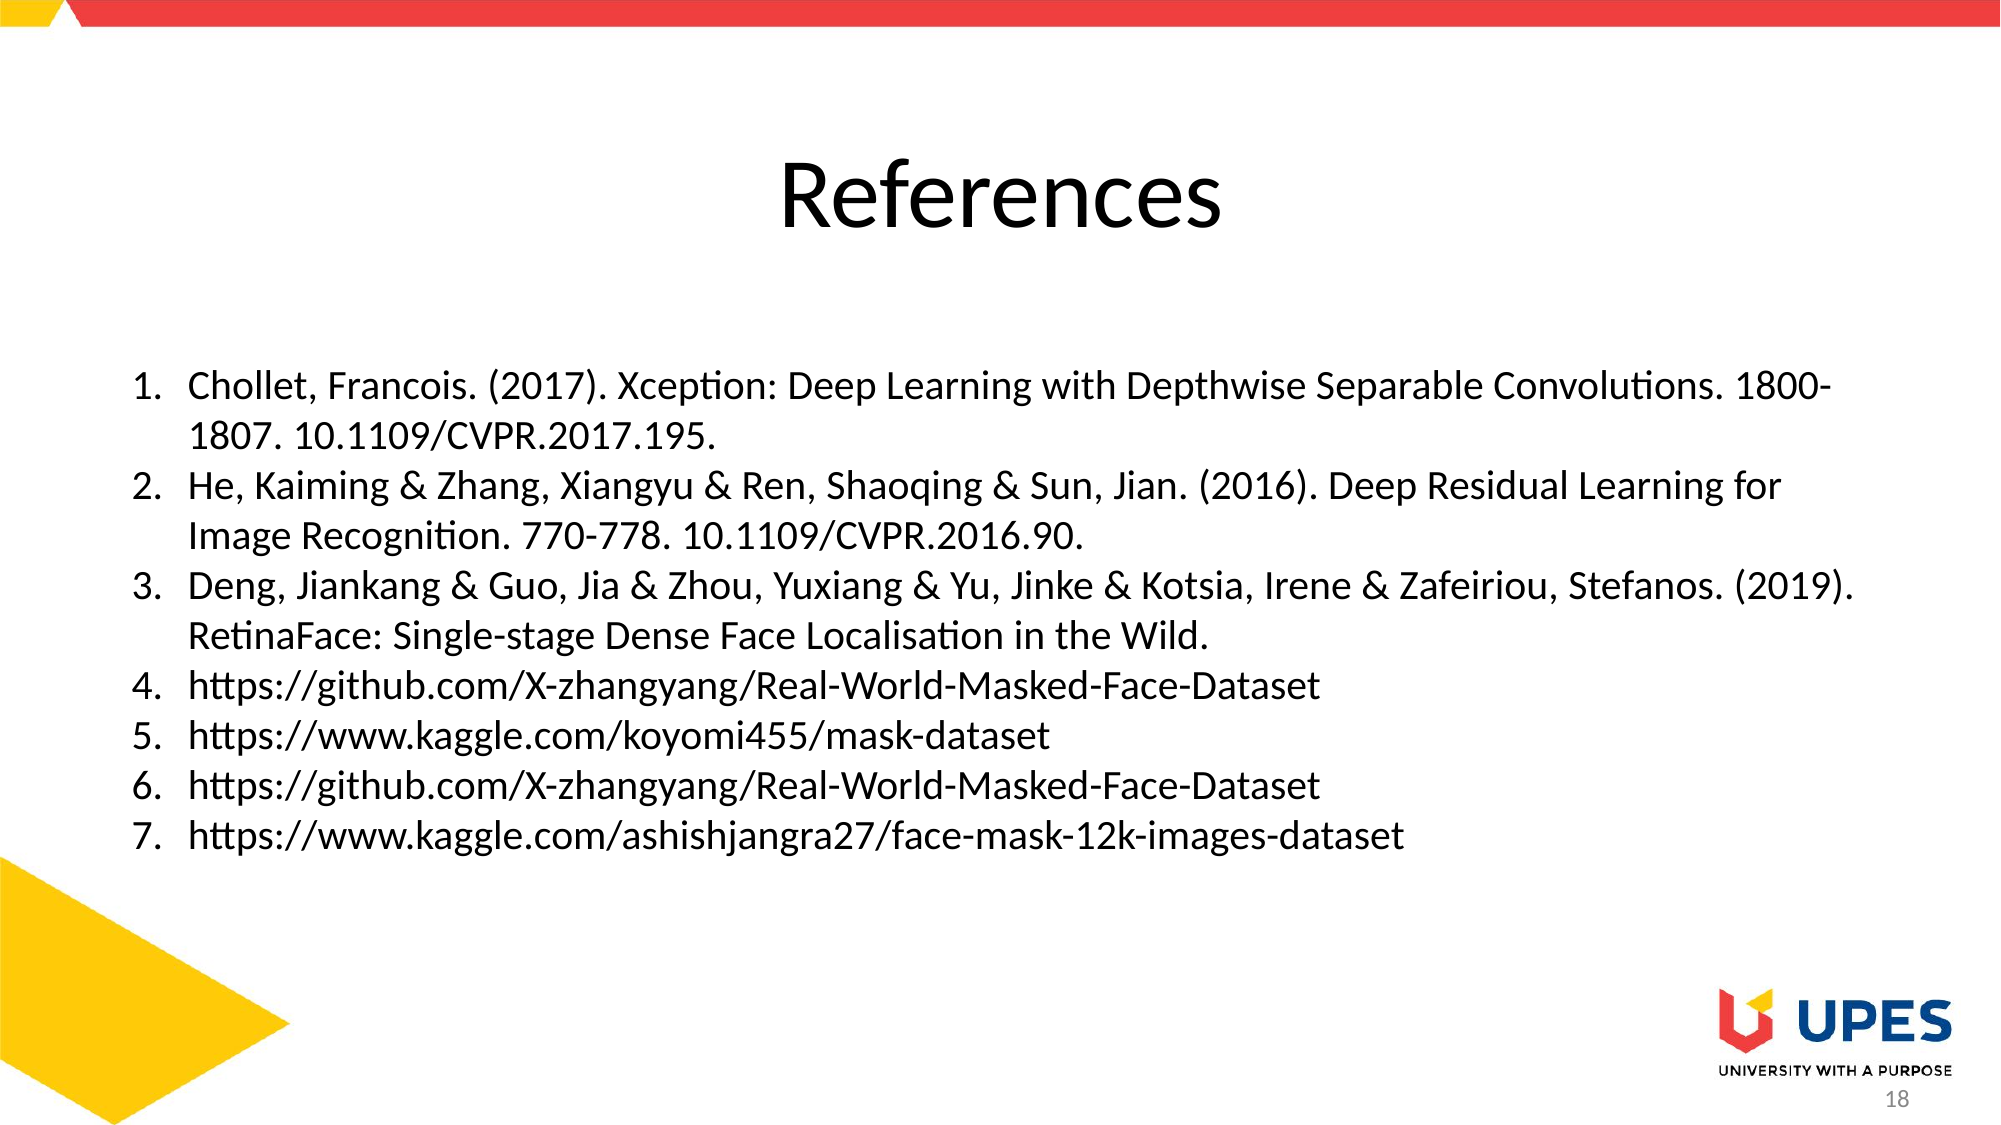

# References
Chollet, Francois. (2017). Xception: Deep Learning with Depthwise Separable Convolutions. 1800-1807. 10.1109/CVPR.2017.195.
He, Kaiming & Zhang, Xiangyu & Ren, Shaoqing & Sun, Jian. (2016). Deep Residual Learning for Image Recognition. 770-778. 10.1109/CVPR.2016.90.
Deng, Jiankang & Guo, Jia & Zhou, Yuxiang & Yu, Jinke & Kotsia, Irene & Zafeiriou, Stefanos. (2019). RetinaFace: Single-stage Dense Face Localisation in the Wild.
https://github.com/X-zhangyang/Real-World-Masked-Face-Dataset
https://www.kaggle.com/koyomi455/mask-dataset
https://github.com/X-zhangyang/Real-World-Masked-Face-Dataset
https://www.kaggle.com/ashishjangra27/face-mask-12k-images-dataset